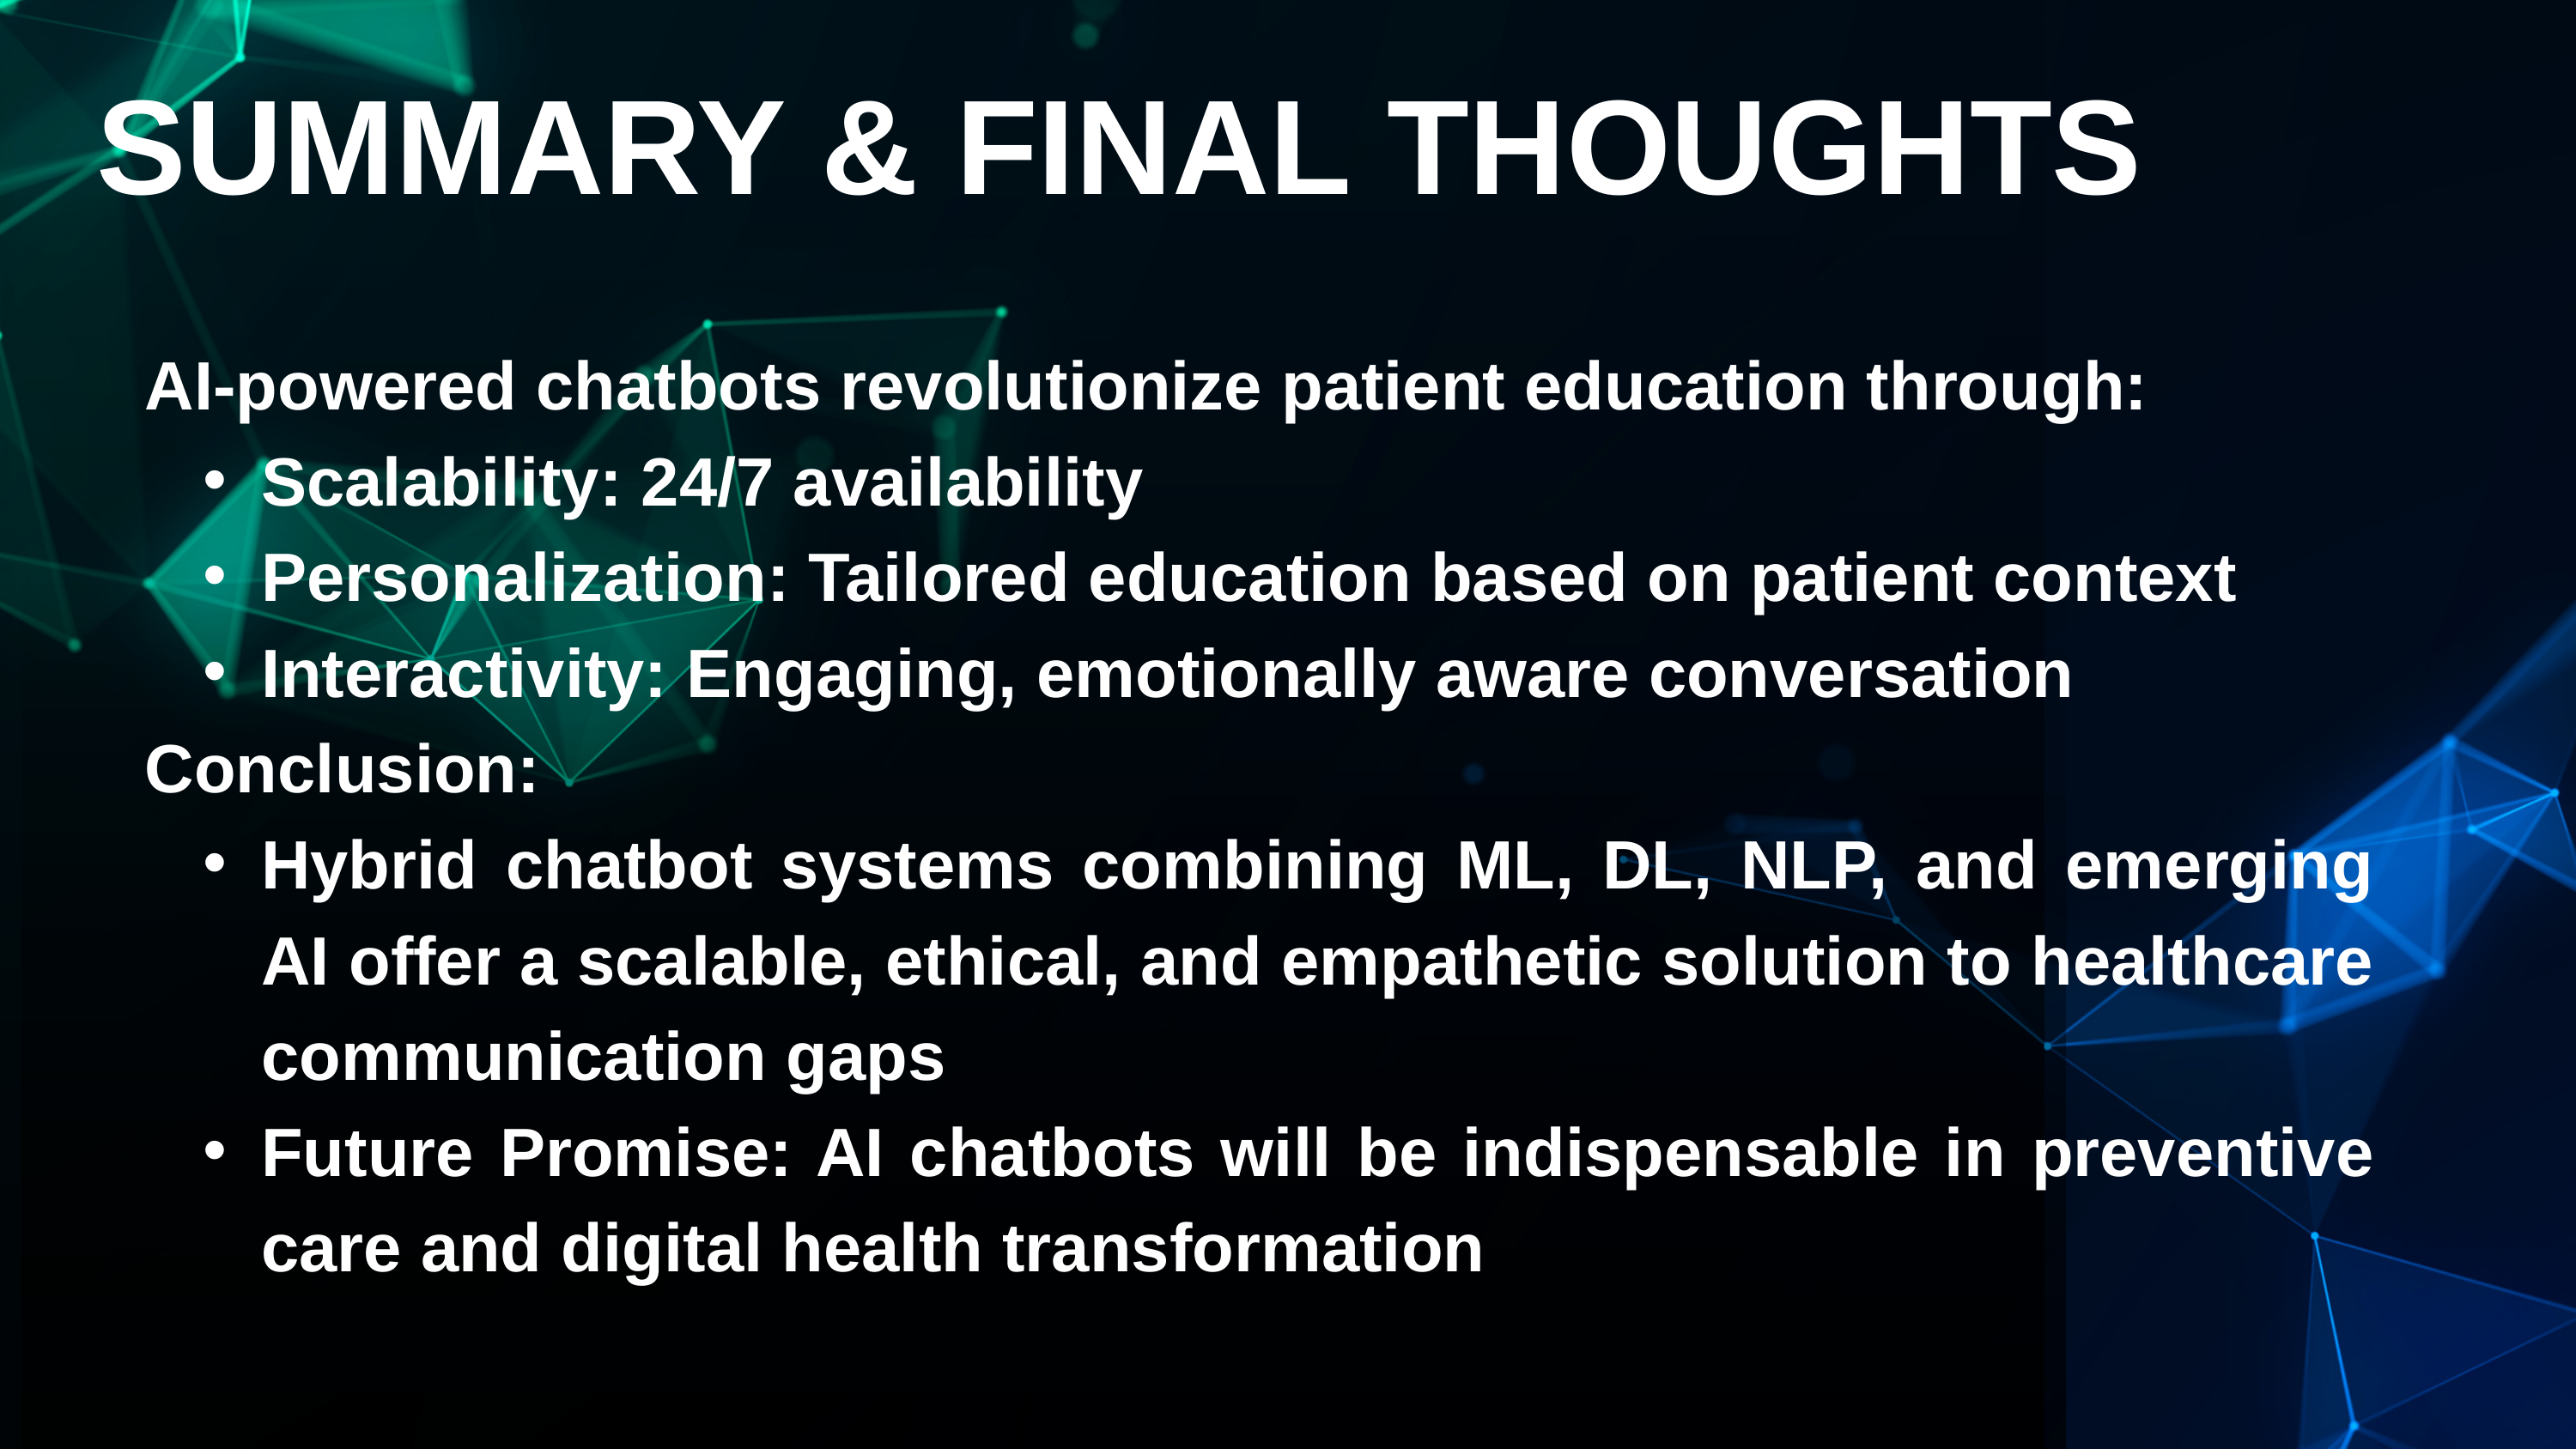

SUMMARY & FINAL THOUGHTS
AI-powered chatbots revolutionize patient education through:
Scalability: 24/7 availability
Personalization: Tailored education based on patient context
Interactivity: Engaging, emotionally aware conversation
Conclusion:
Hybrid chatbot systems combining ML, DL, NLP, and emerging AI offer a scalable, ethical, and empathetic solution to healthcare communication gaps
Future Promise: AI chatbots will be indispensable in preventive care and digital health transformation